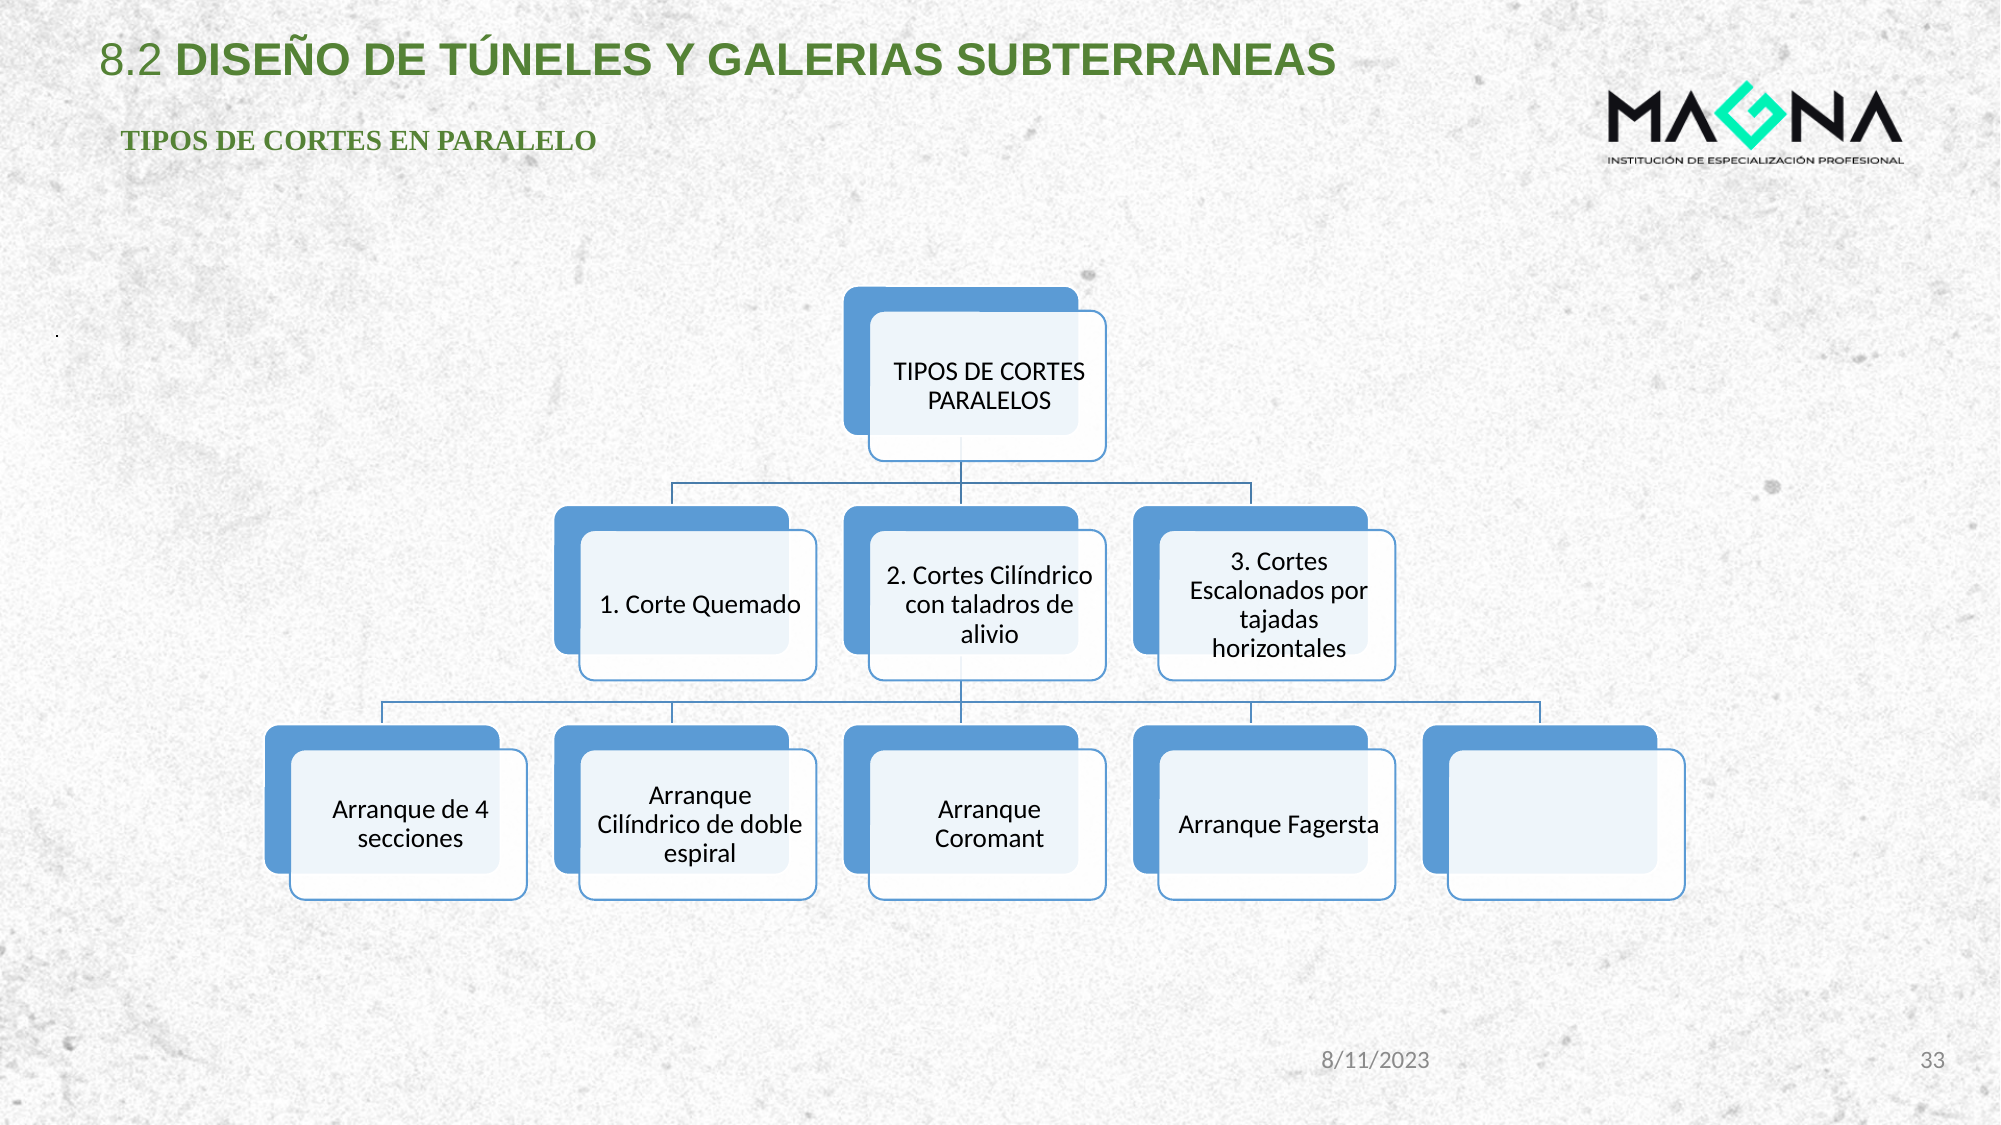

8.2 DISEÑO DE TÚNELES Y GALERIAS SUBTERRANEAS
TIPOS DE CORTES EN PARALELO
TIPOS DE CORTES PARALELOS
1. Corte Quemado
2. Cortes Cilíndrico con taladros de alivio
Arranque de 4 secciones
Arranque Cilíndrico de doble espiral
Arranque Coromant
Arranque Fagersta

3. Cortes Escalonados por tajadas horizontales

8/11/2023
33